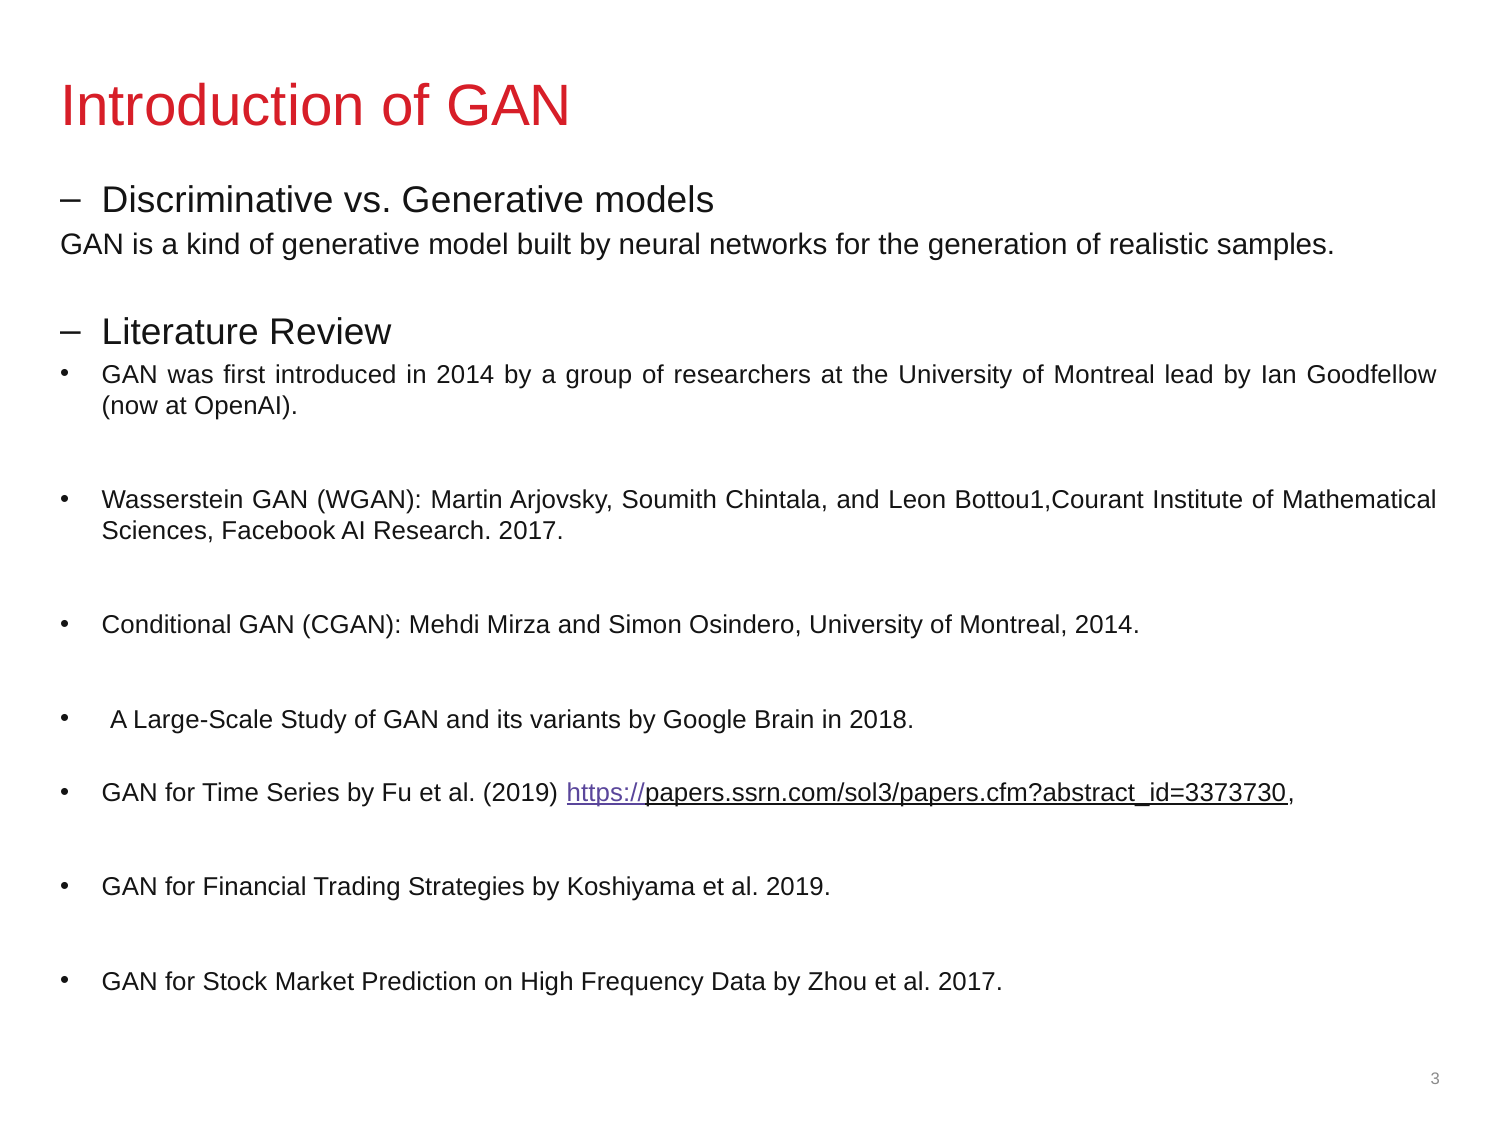

# Introduction of GAN
Discriminative vs. Generative models
GAN is a kind of generative model built by neural networks for the generation of realistic samples.

Literature Review
GAN was first introduced in 2014 by a group of researchers at the University of Montreal lead by Ian Goodfellow (now at OpenAI).

Wasserstein GAN (WGAN): Martin Arjovsky, Soumith Chintala, and Leon Bottou1,Courant Institute of Mathematical Sciences, Facebook AI Research. 2017.

Conditional GAN (CGAN): Mehdi Mirza and Simon Osindero, University of Montreal, 2014.

A Large-Scale Study of GAN and its variants by Google Brain in 2018.

GAN for Time Series by Fu et al. (2019) https://papers.ssrn.com/sol3/papers.cfm?abstract_id=3373730,

GAN for Financial Trading Strategies by Koshiyama et al. 2019.

GAN for Stock Market Prediction on High Frequency Data by Zhou et al. 2017.
3